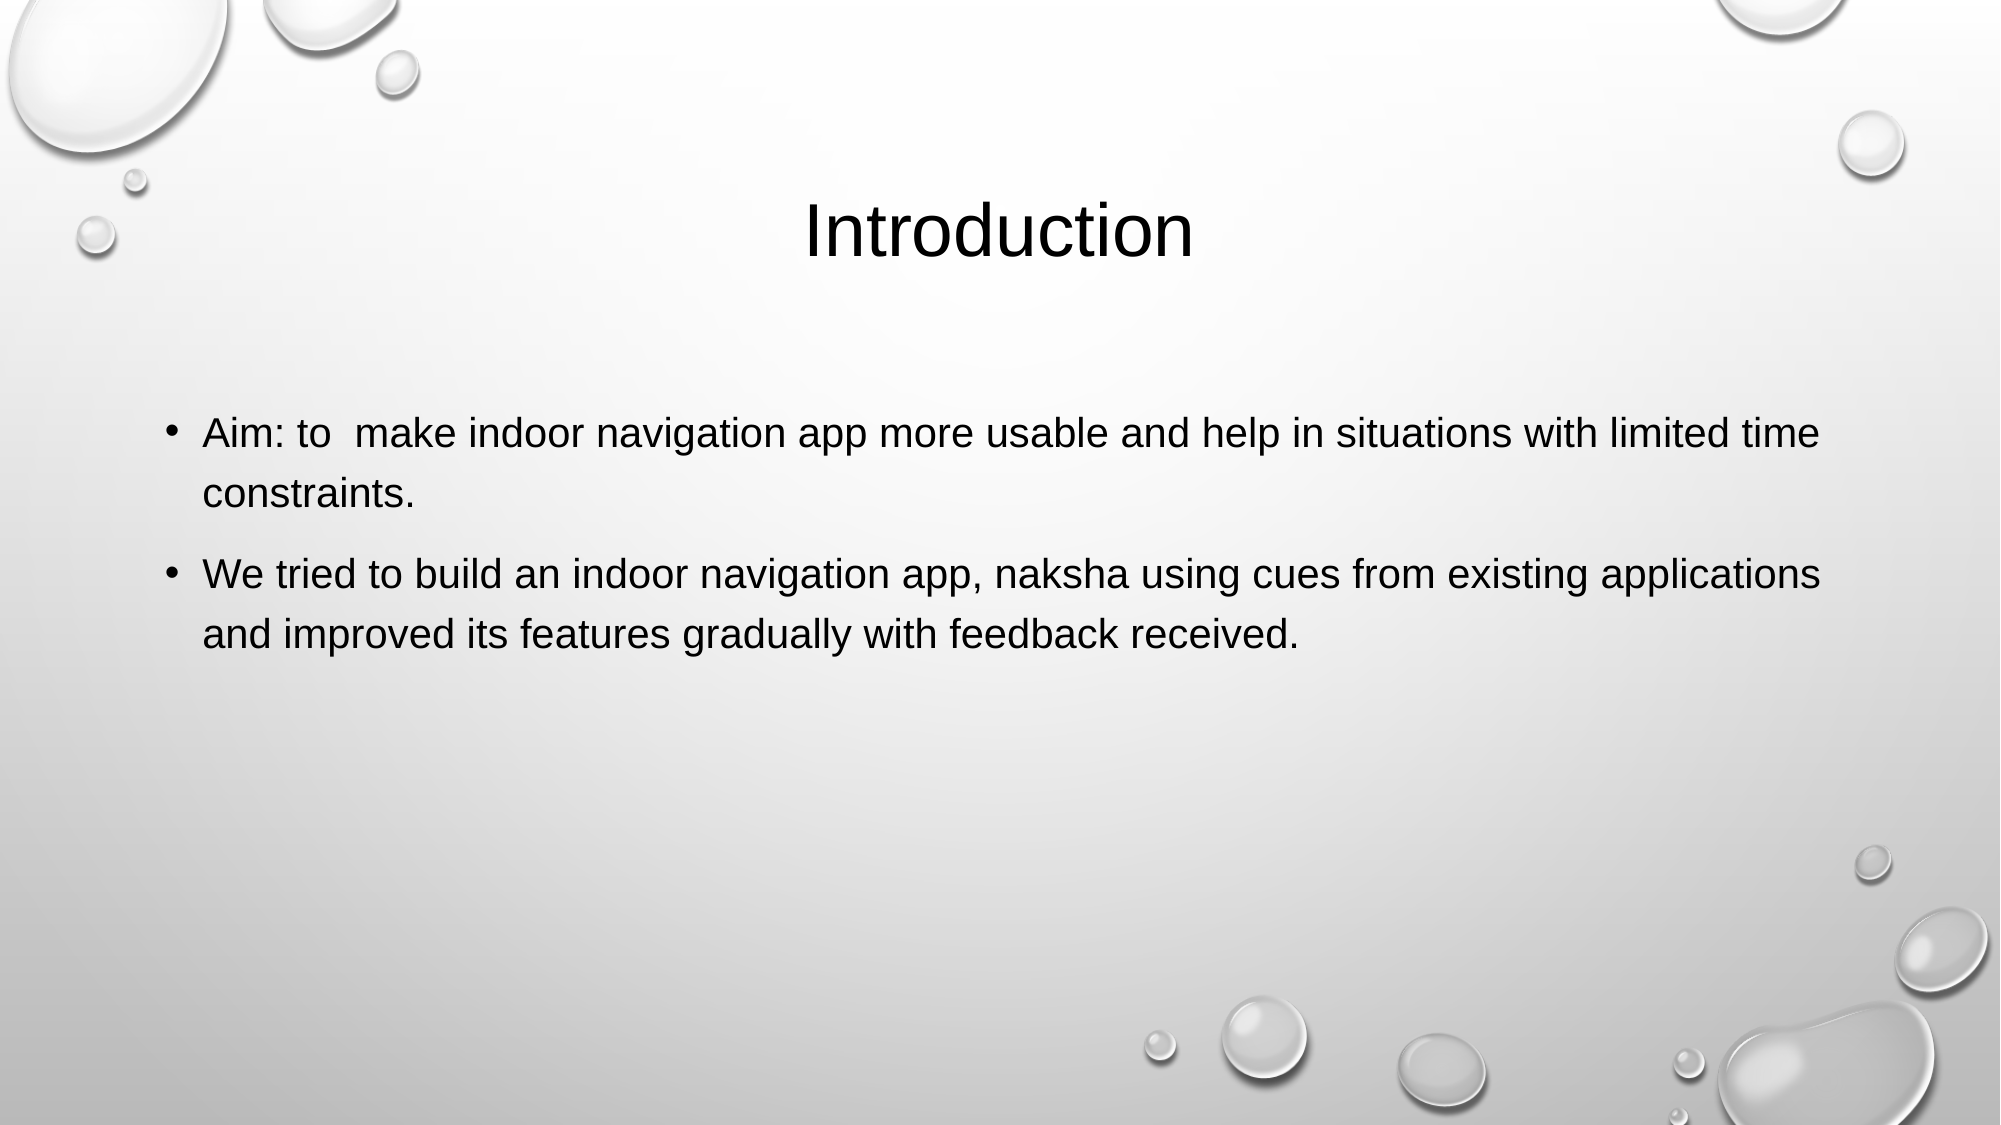

# Introduction
Aim: to  make indoor navigation app more usable and help in situations with limited time constraints.
We tried to build an indoor navigation app, naksha using cues from existing applications and improved its features gradually with feedback received.